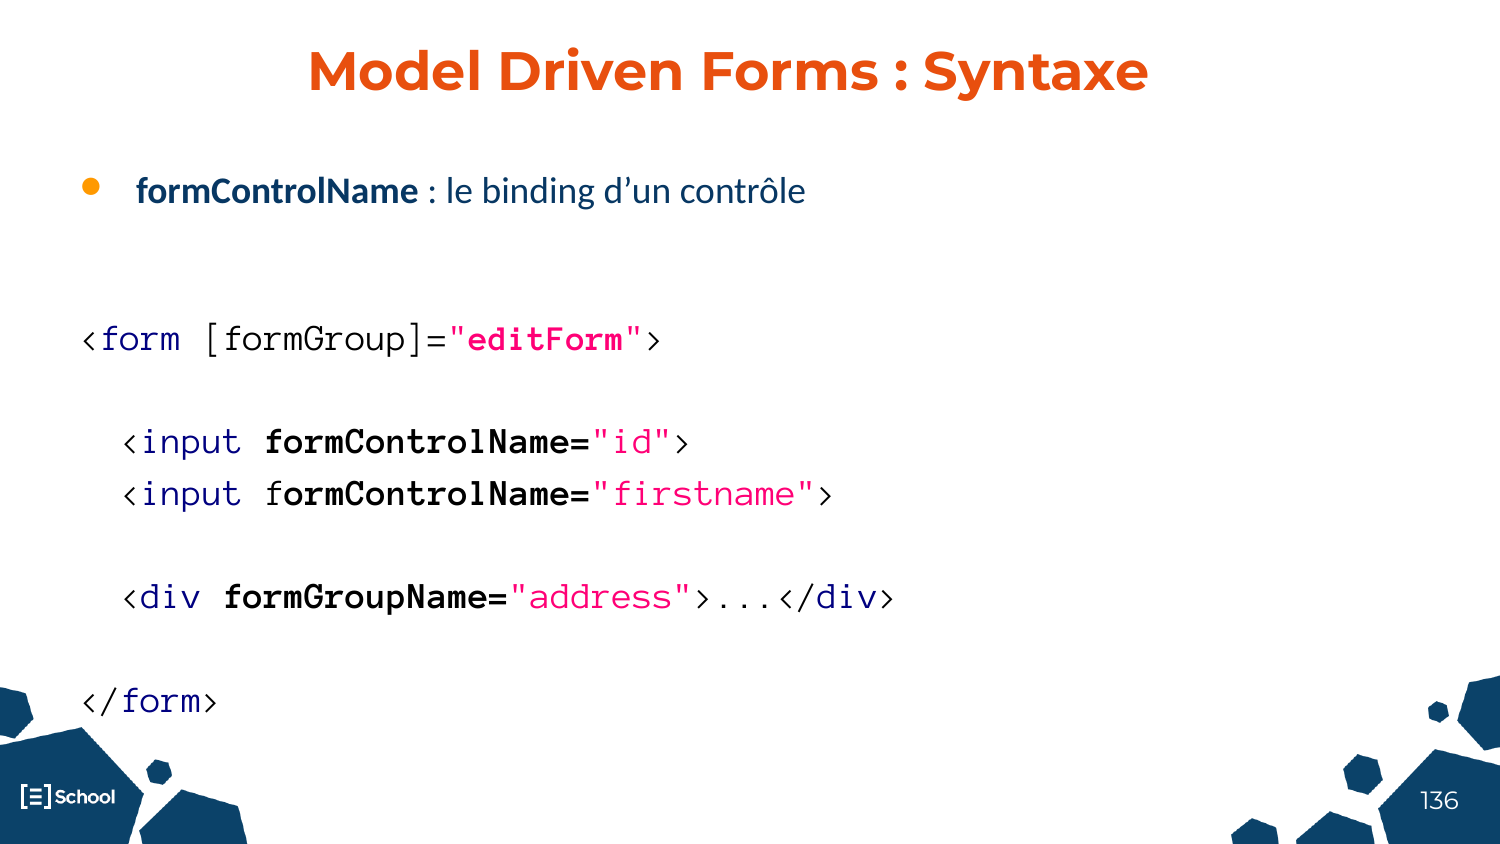

Model Driven Forms : Syntaxe
formControlName : le binding d’un contrôle
<form [formGroup]="editForm">

  <input formControlName="id">
  <input formControlName="firstname">

  <div formGroupName="address">...</div>

</form>

136